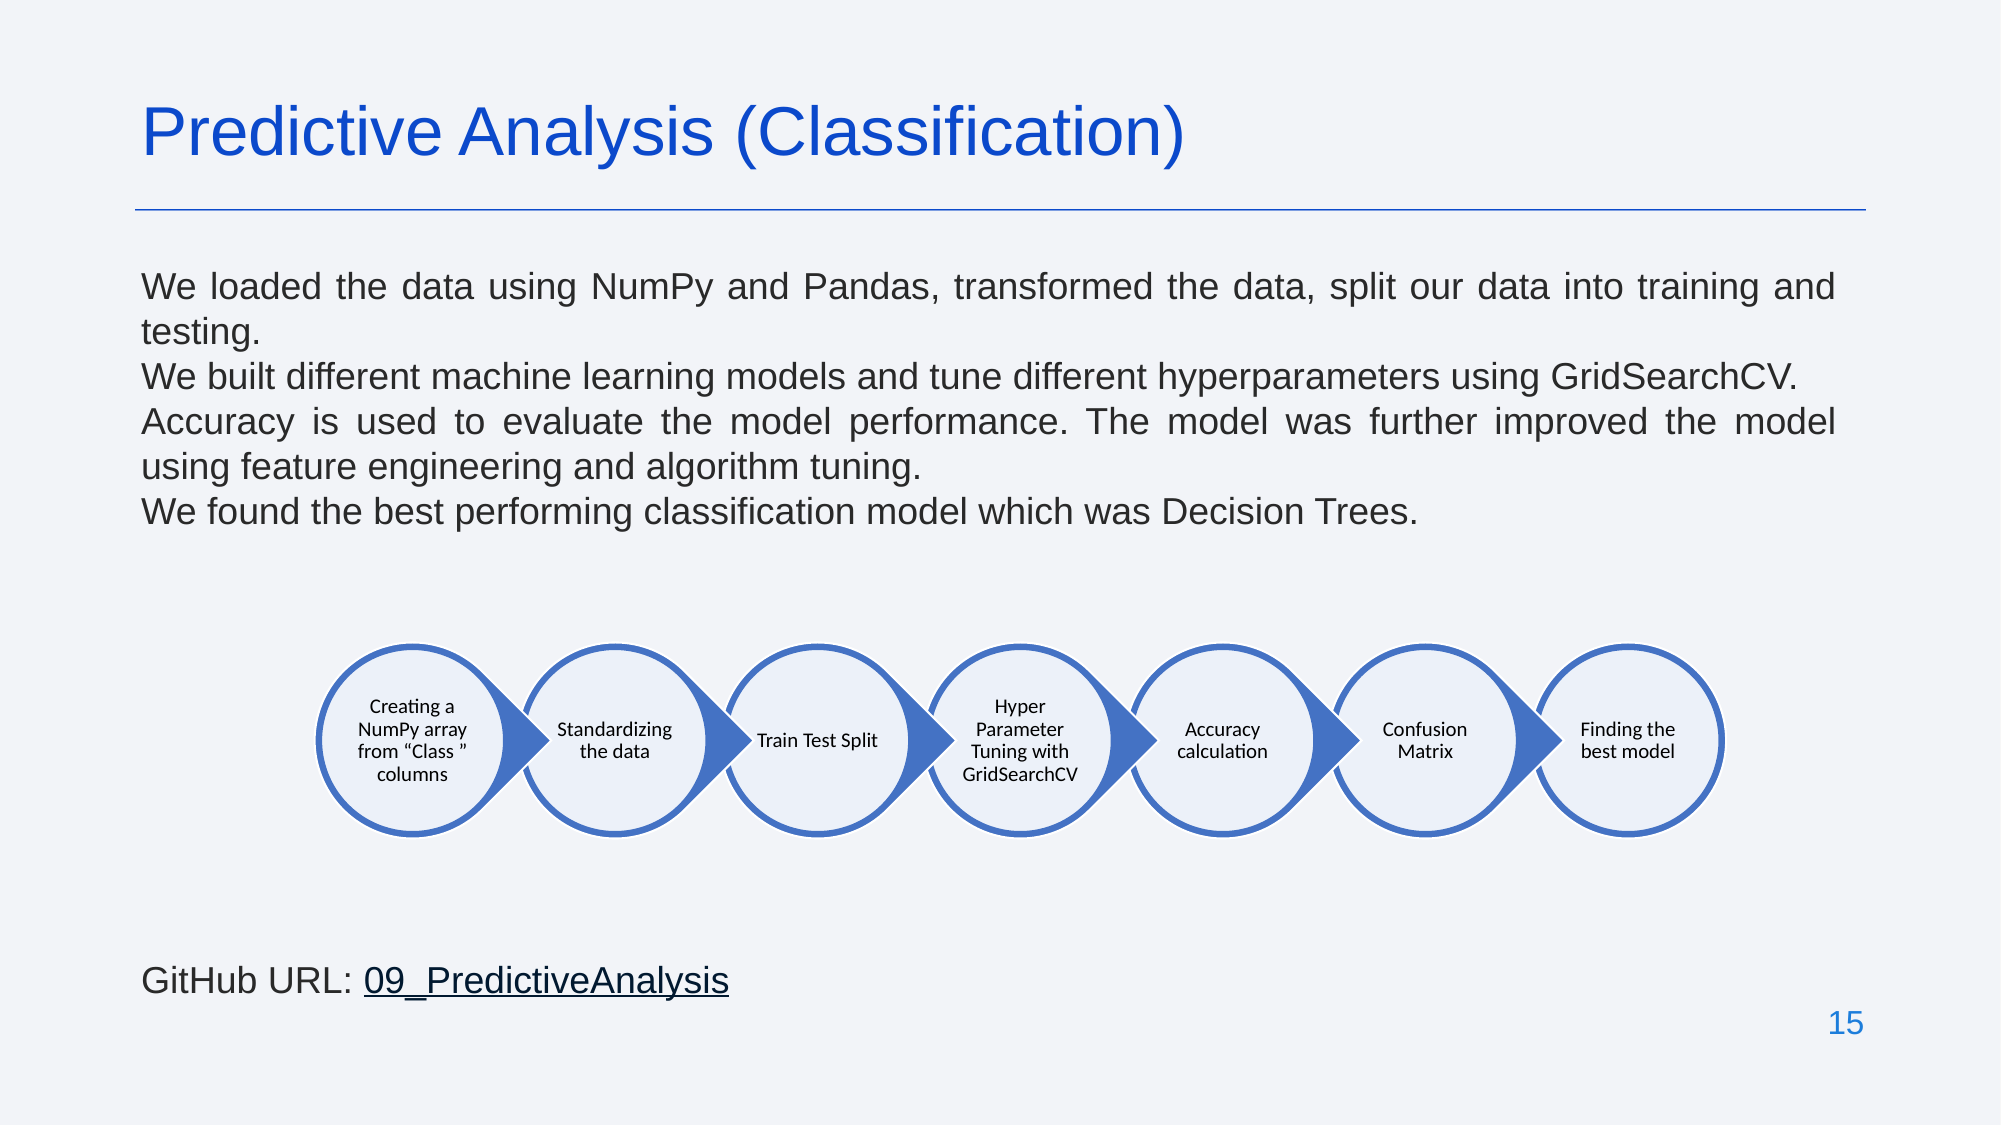

Predictive Analysis (Classification)
We loaded the data using NumPy and Pandas, transformed the data, split our data into training and testing.
We built different machine learning models and tune different hyperparameters using GridSearchCV.
Accuracy is used to evaluate the model performance. The model was further improved the model using feature engineering and algorithm tuning.
We found the best performing classification model which was Decision Trees.
Finding the best model
Confusion Matrix
Accuracy calculation
Hyper Parameter Tuning with GridSearchCV
Train Test Split
Standardizing the data
Creating a NumPy array from “Class ” columns
GitHub URL: 09_PredictiveAnalysis

15